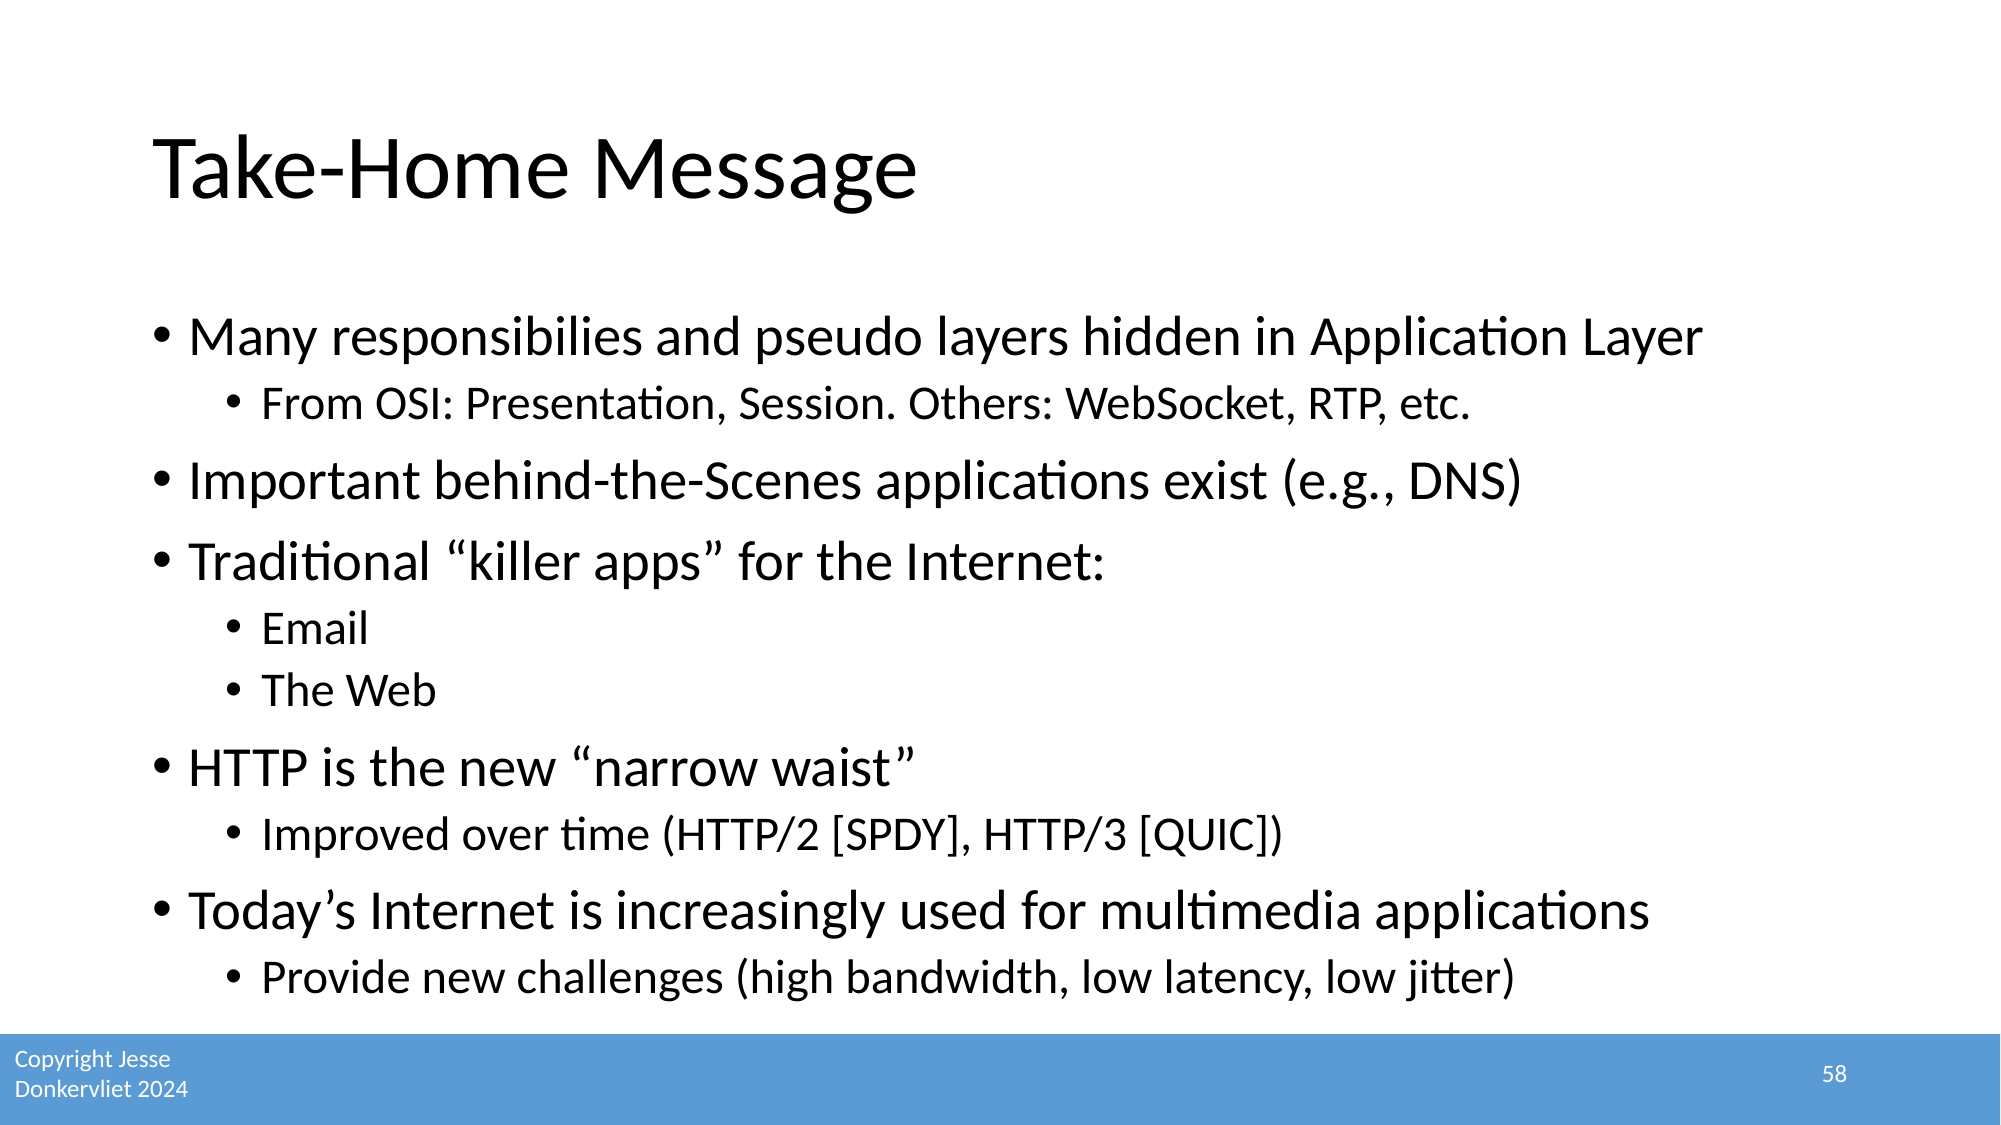

# Take-Home Message
Many responsibilies and pseudo layers hidden in Application Layer
From OSI: Presentation, Session. Others: WebSocket, RTP, etc.
Important behind-the-Scenes applications exist (e.g., DNS)
Traditional “killer apps” for the Internet:
Email
The Web
HTTP is the new “narrow waist”
Improved over time (HTTP/2 [SPDY], HTTP/3 [QUIC])
Today’s Internet is increasingly used for multimedia applications
Provide new challenges (high bandwidth, low latency, low jitter)

58